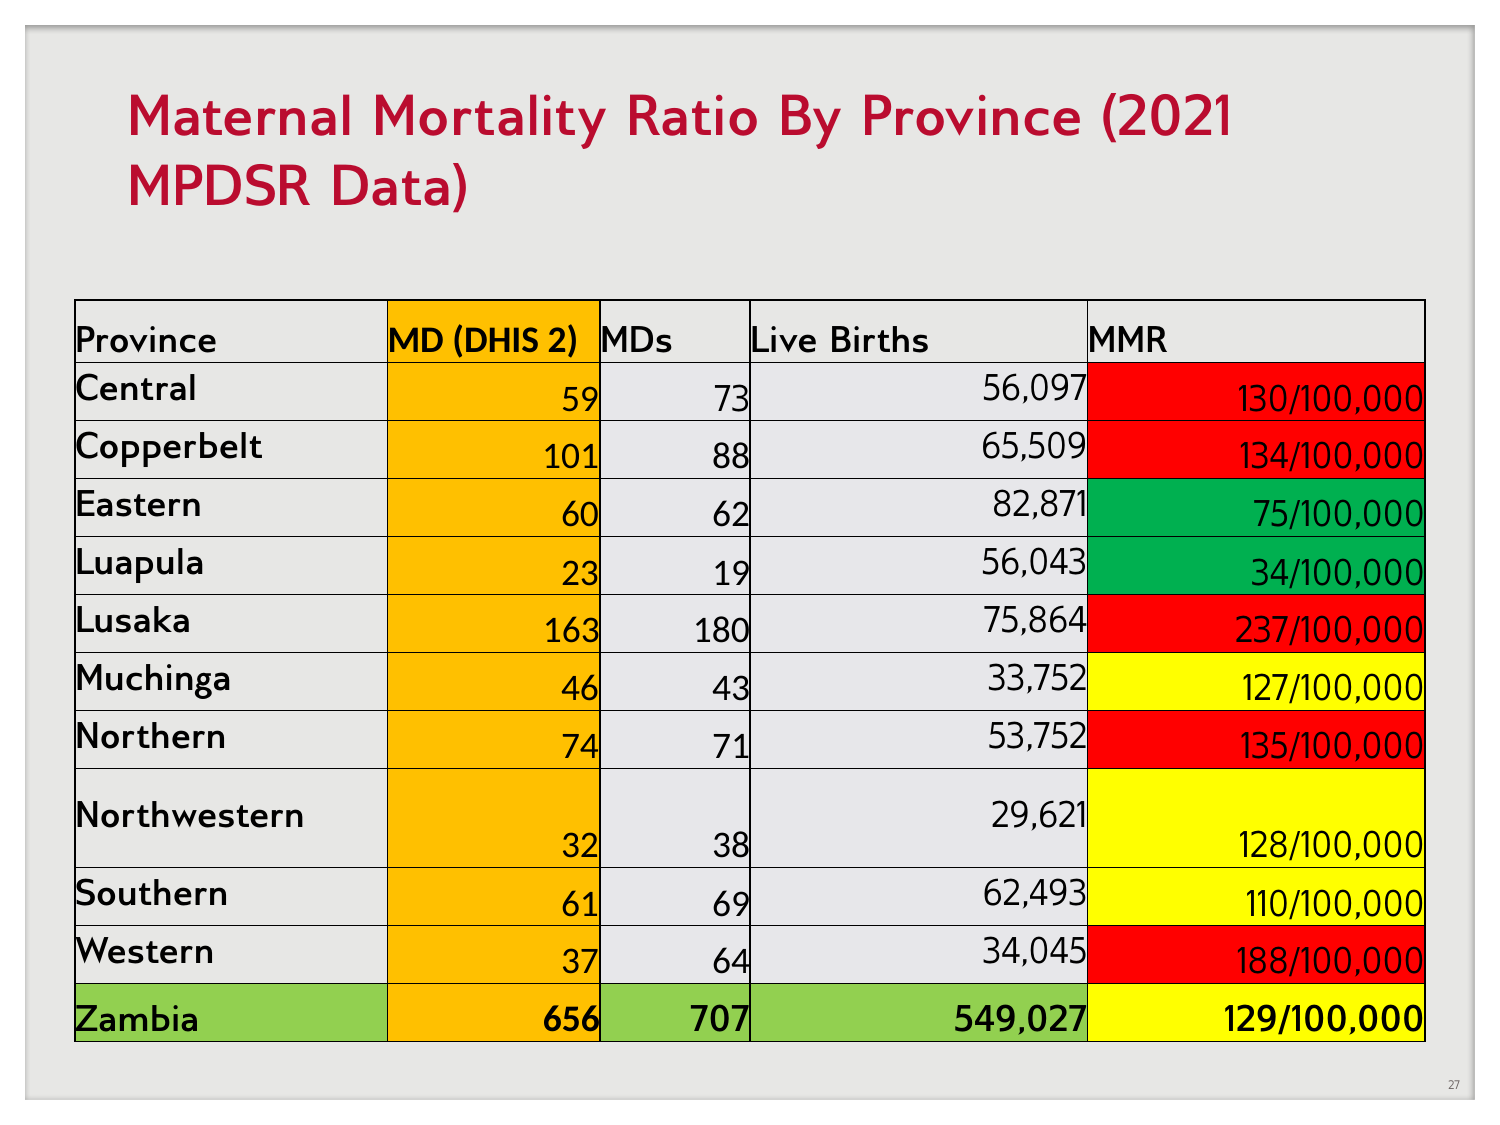

# Maternal Mortality Ratio By Province (2021 MPDSR Data)
| Province | MD (DHIS 2) | MDs | Live Births | MMR |
| --- | --- | --- | --- | --- |
| Central | 59 | 73 | 56,097 | 130/100,000 |
| Copperbelt | 101 | 88 | 65,509 | 134/100,000 |
| Eastern | 60 | 62 | 82,871 | 75/100,000 |
| Luapula | 23 | 19 | 56,043 | 34/100,000 |
| Lusaka | 163 | 180 | 75,864 | 237/100,000 |
| Muchinga | 46 | 43 | 33,752 | 127/100,000 |
| Northern | 74 | 71 | 53,752 | 135/100,000 |
| Northwestern | 32 | 38 | 29,621 | 128/100,000 |
| Southern | 61 | 69 | 62,493 | 110/100,000 |
| Western | 37 | 64 | 34,045 | 188/100,000 |
| Zambia | 656 | 707 | 549,027 | 129/100,000 |
27